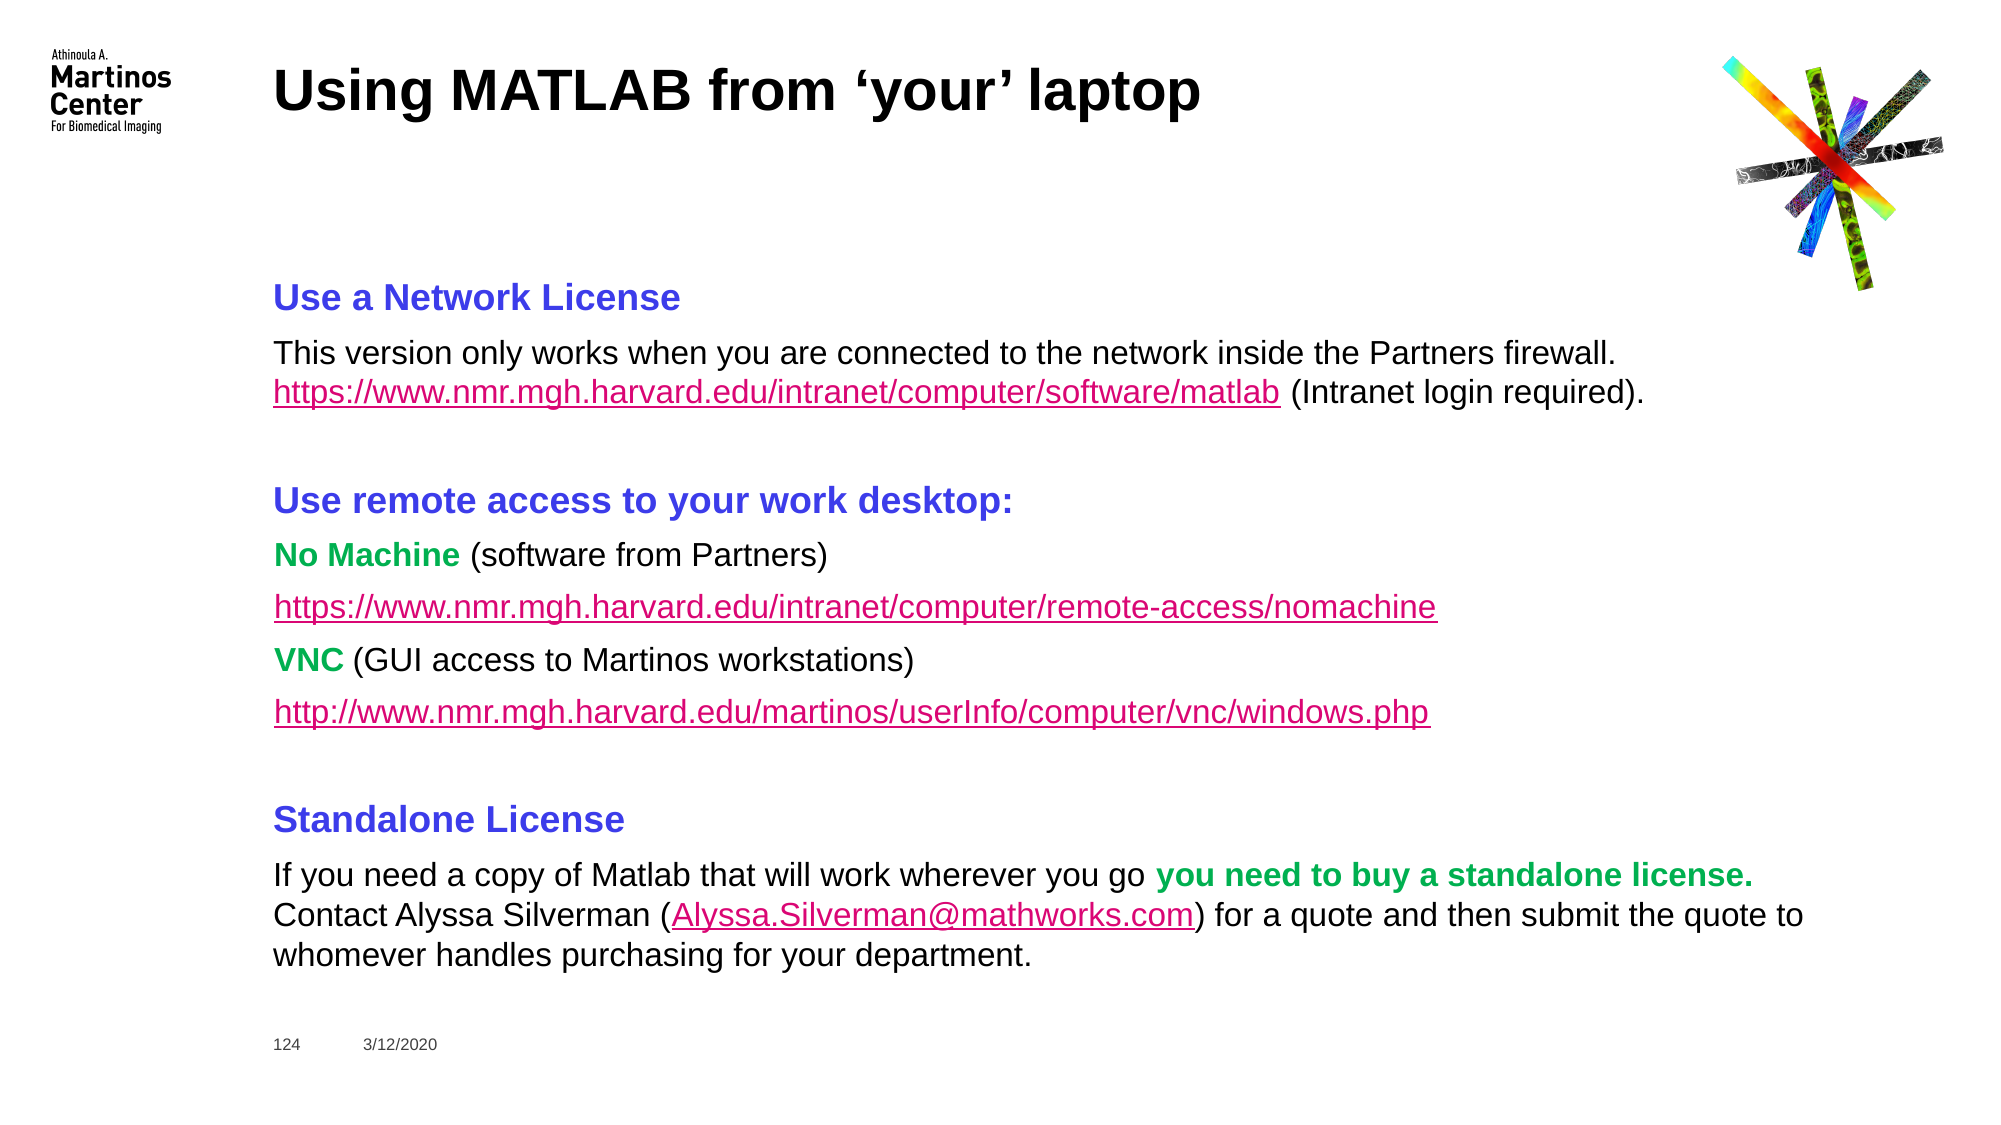

# Using MATLAB from ‘your’ laptop
Use a Network License
This version only works when you are connected to the network inside the Partners firewall.
https://www.nmr.mgh.harvard.edu/intranet/computer/software/matlab (Intranet login required).

Use remote access to your work desktop:
No Machine (software from Partners)
https://www.nmr.mgh.harvard.edu/intranet/computer/remote-access/nomachine
VNC (GUI access to Martinos workstations)
http://www.nmr.mgh.harvard.edu/martinos/userInfo/computer/vnc/windows.php

Standalone License
If you need a copy of Matlab that will work wherever you go you need to buy a standalone license. Contact Alyssa Silverman (Alyssa.Silverman@mathworks.com) for a quote and then submit the quote to whomever handles purchasing for your department.
124
3/12/2020